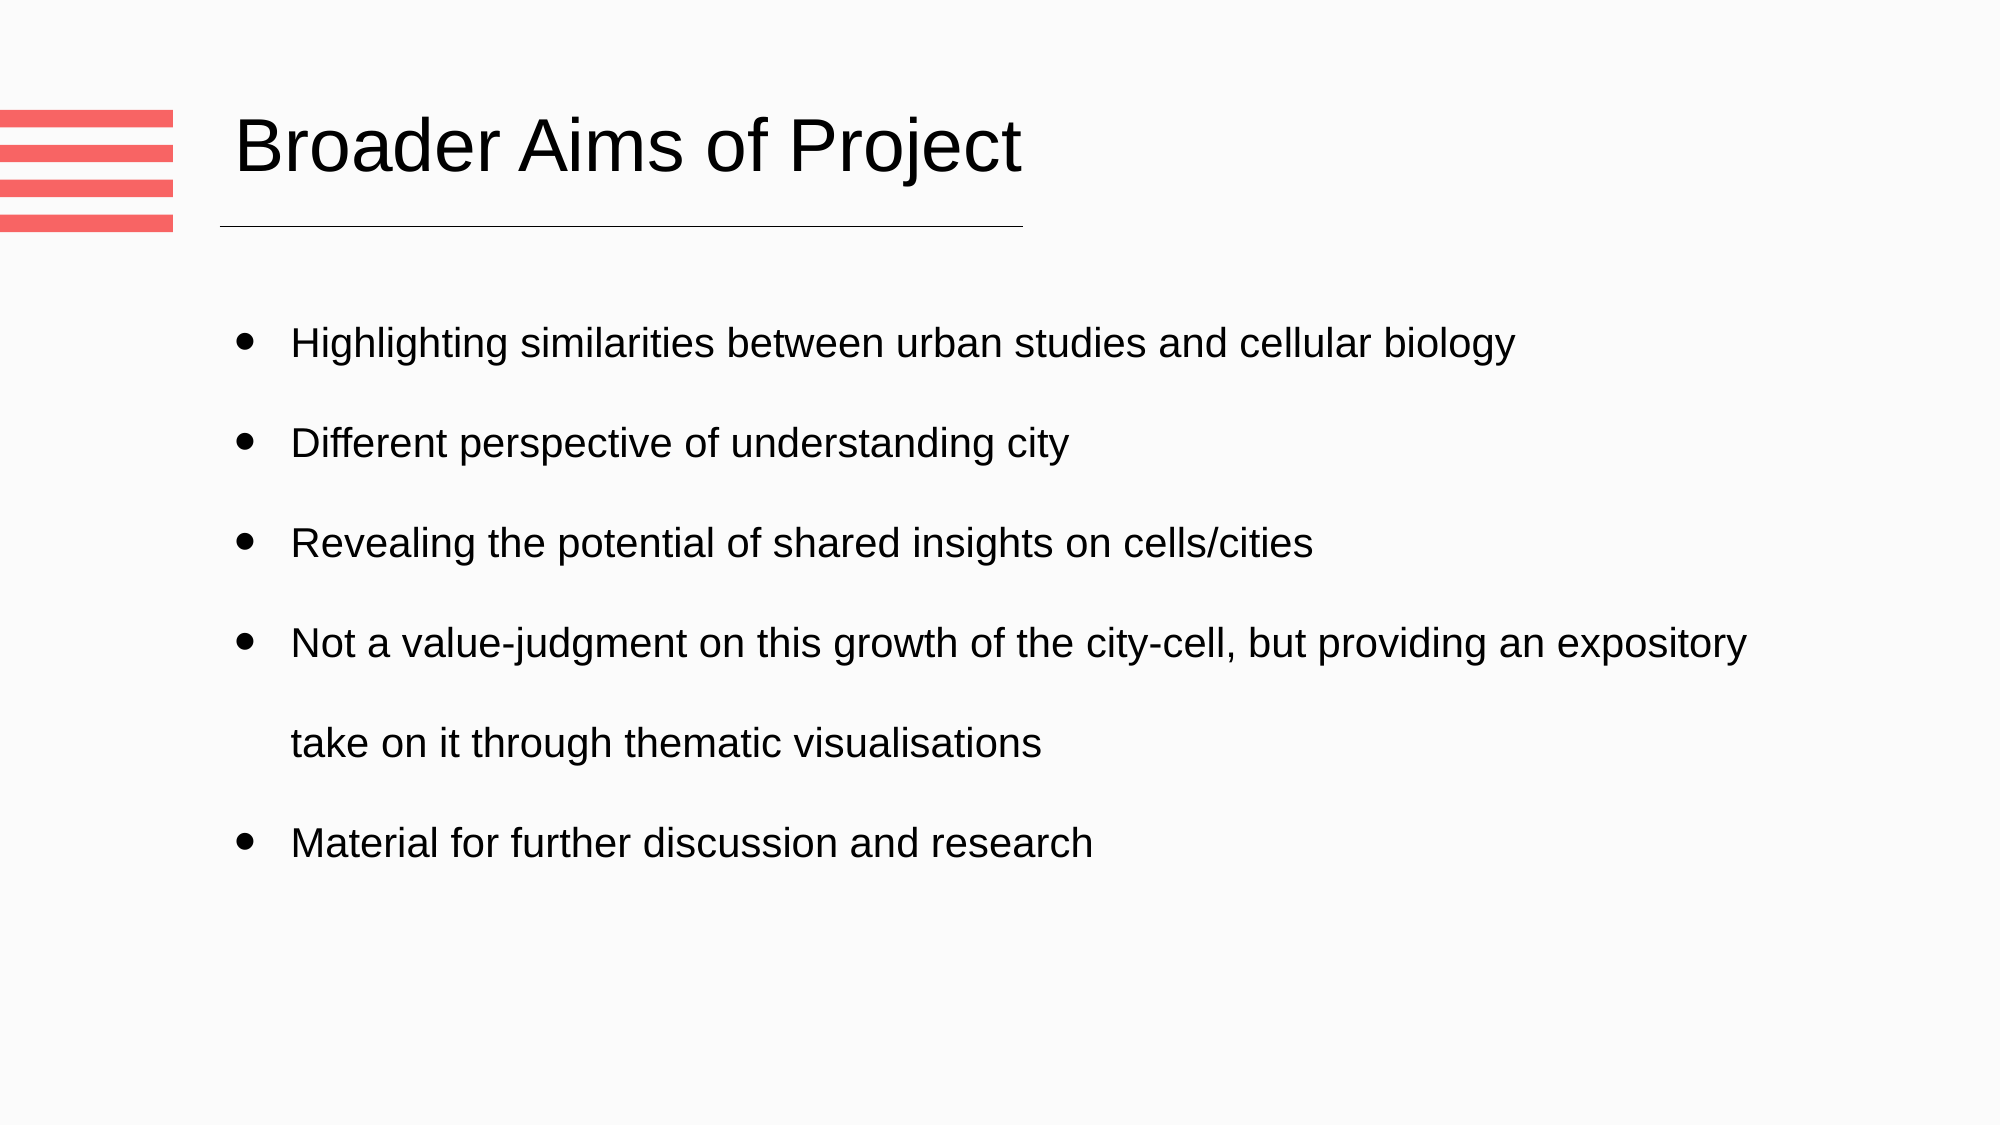

Broader Aims of Project

Highlighting similarities between urban studies and cellular biology
Different perspective of understanding city
Revealing the potential of shared insights on cells/cities
Not a value-judgment on this growth of the city-cell, but providing an expository take on it through thematic visualisations
Material for further discussion and research